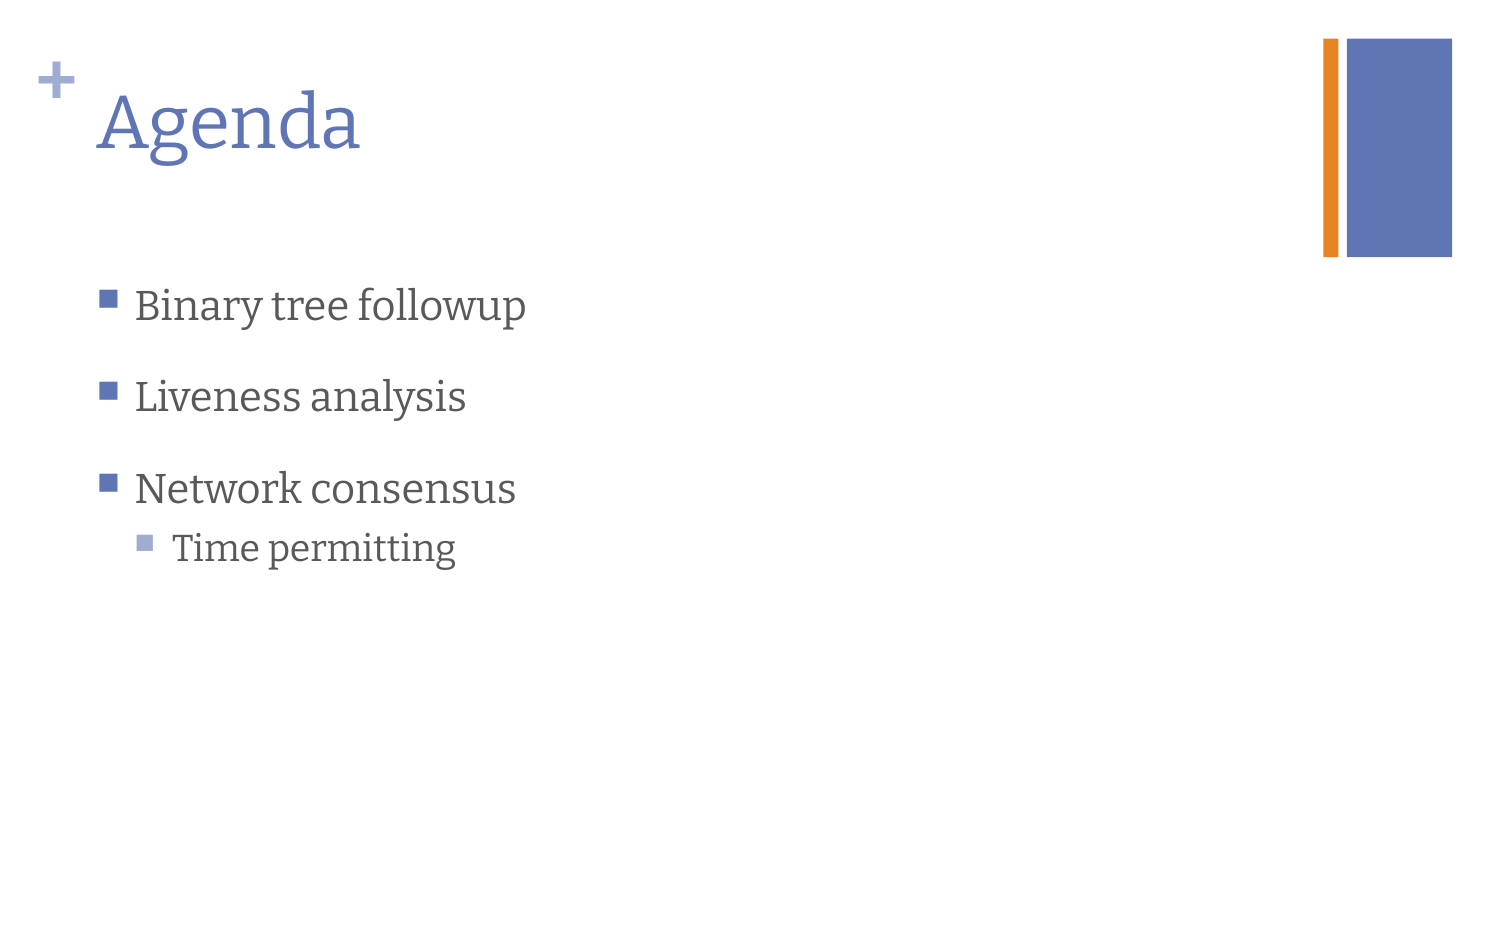

# Agenda
Binary tree followup
Liveness analysis
Network consensus
Time permitting